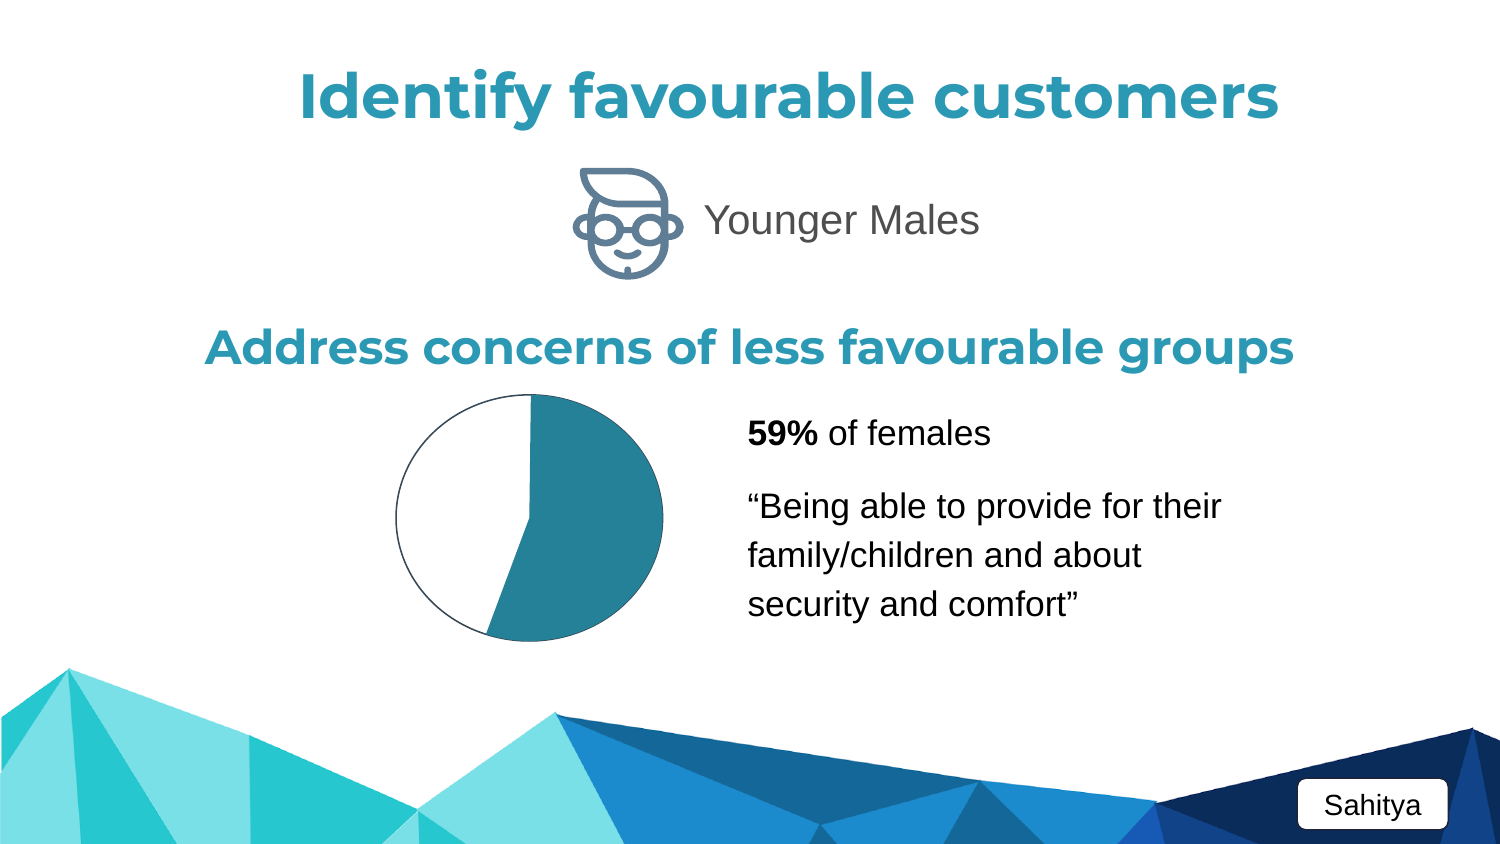

Identify favourable customers

Younger Males
Address concerns of less favourable groups

59% of females
“Being able to provide for their family/children and about security and comfort”
Sahitya